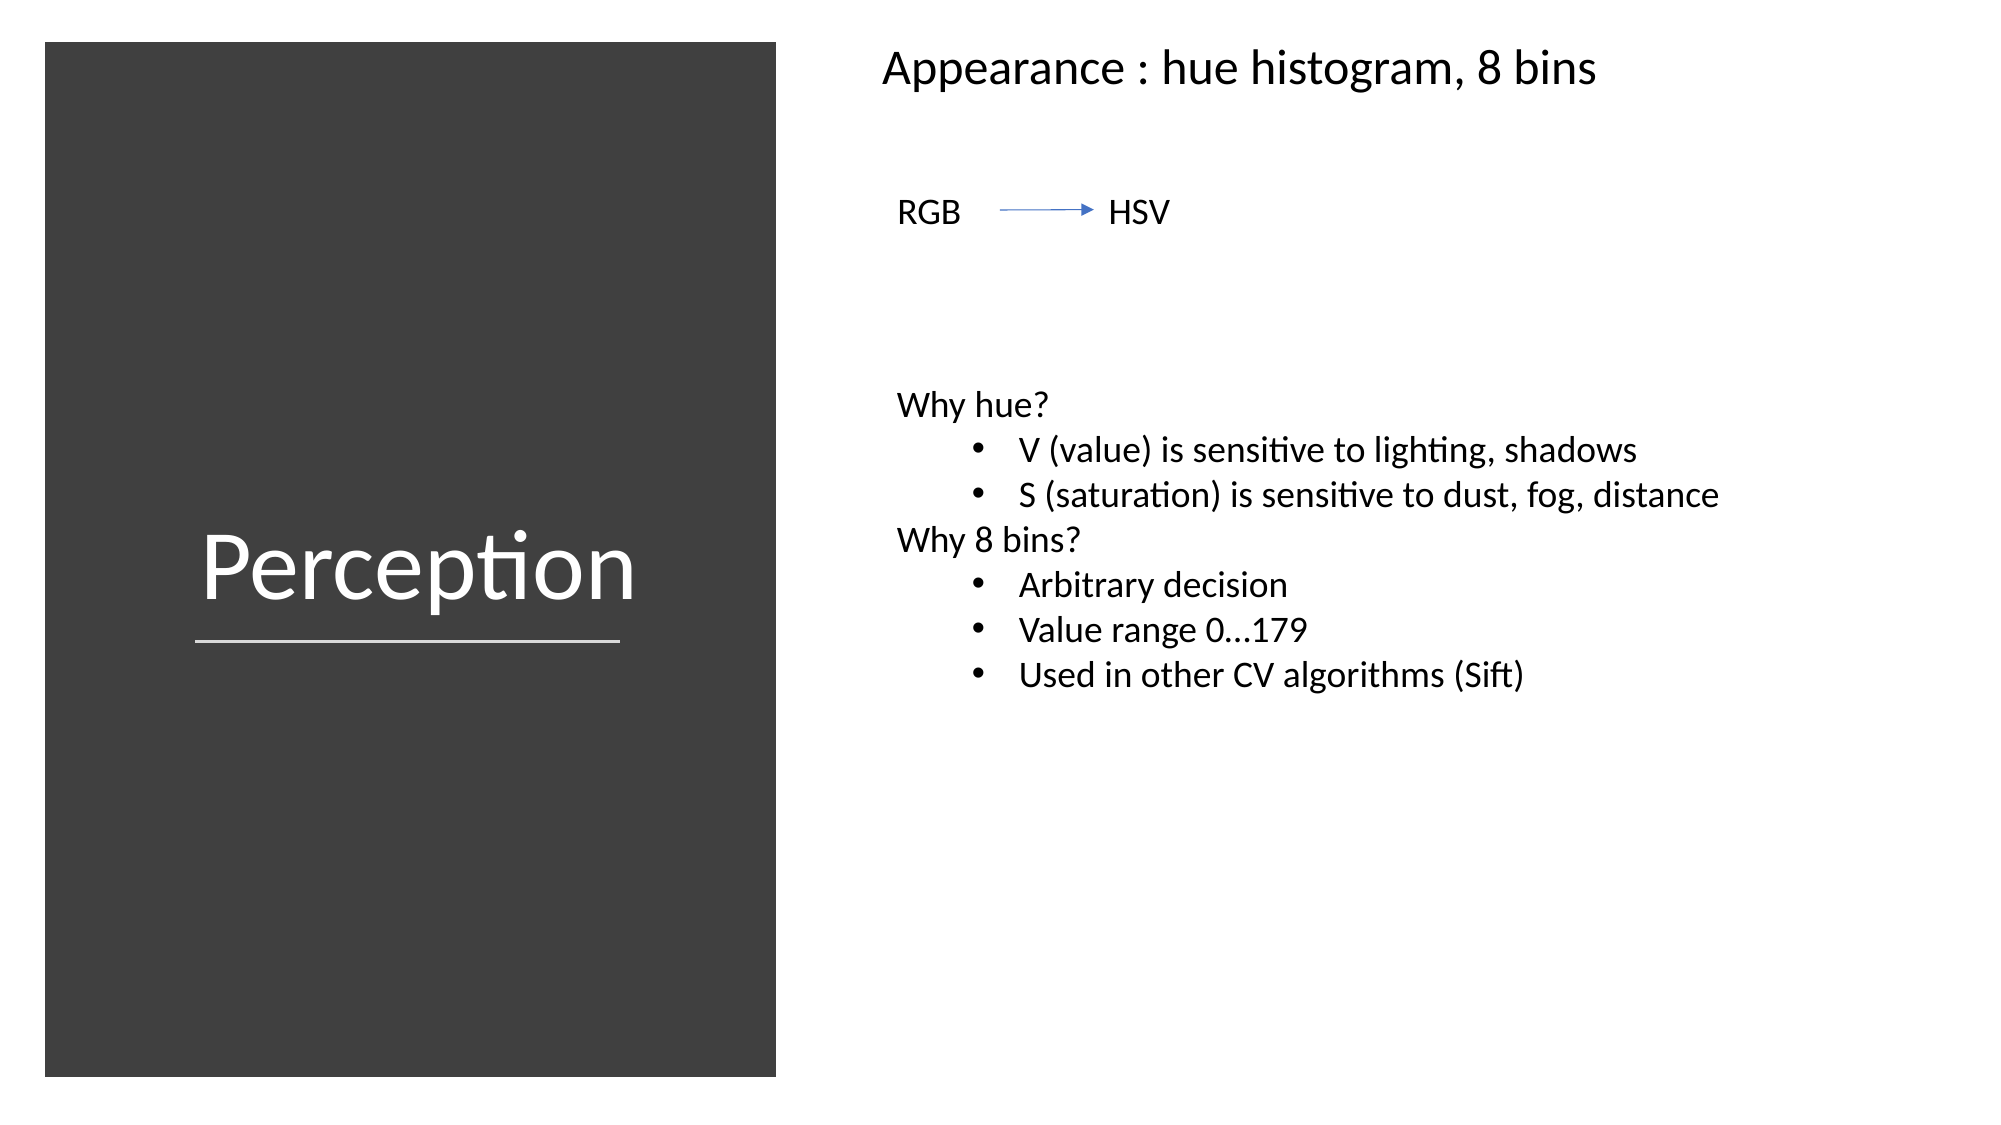

Appearance : hue histogram, 8 bins

Perception
RGB
HSV
Why hue?
V (value) is sensitive to lighting, shadows
S (saturation) is sensitive to dust, fog, distance
Why 8 bins?
Arbitrary decision
Value range 0…179
Used in other CV algorithms (Sift)